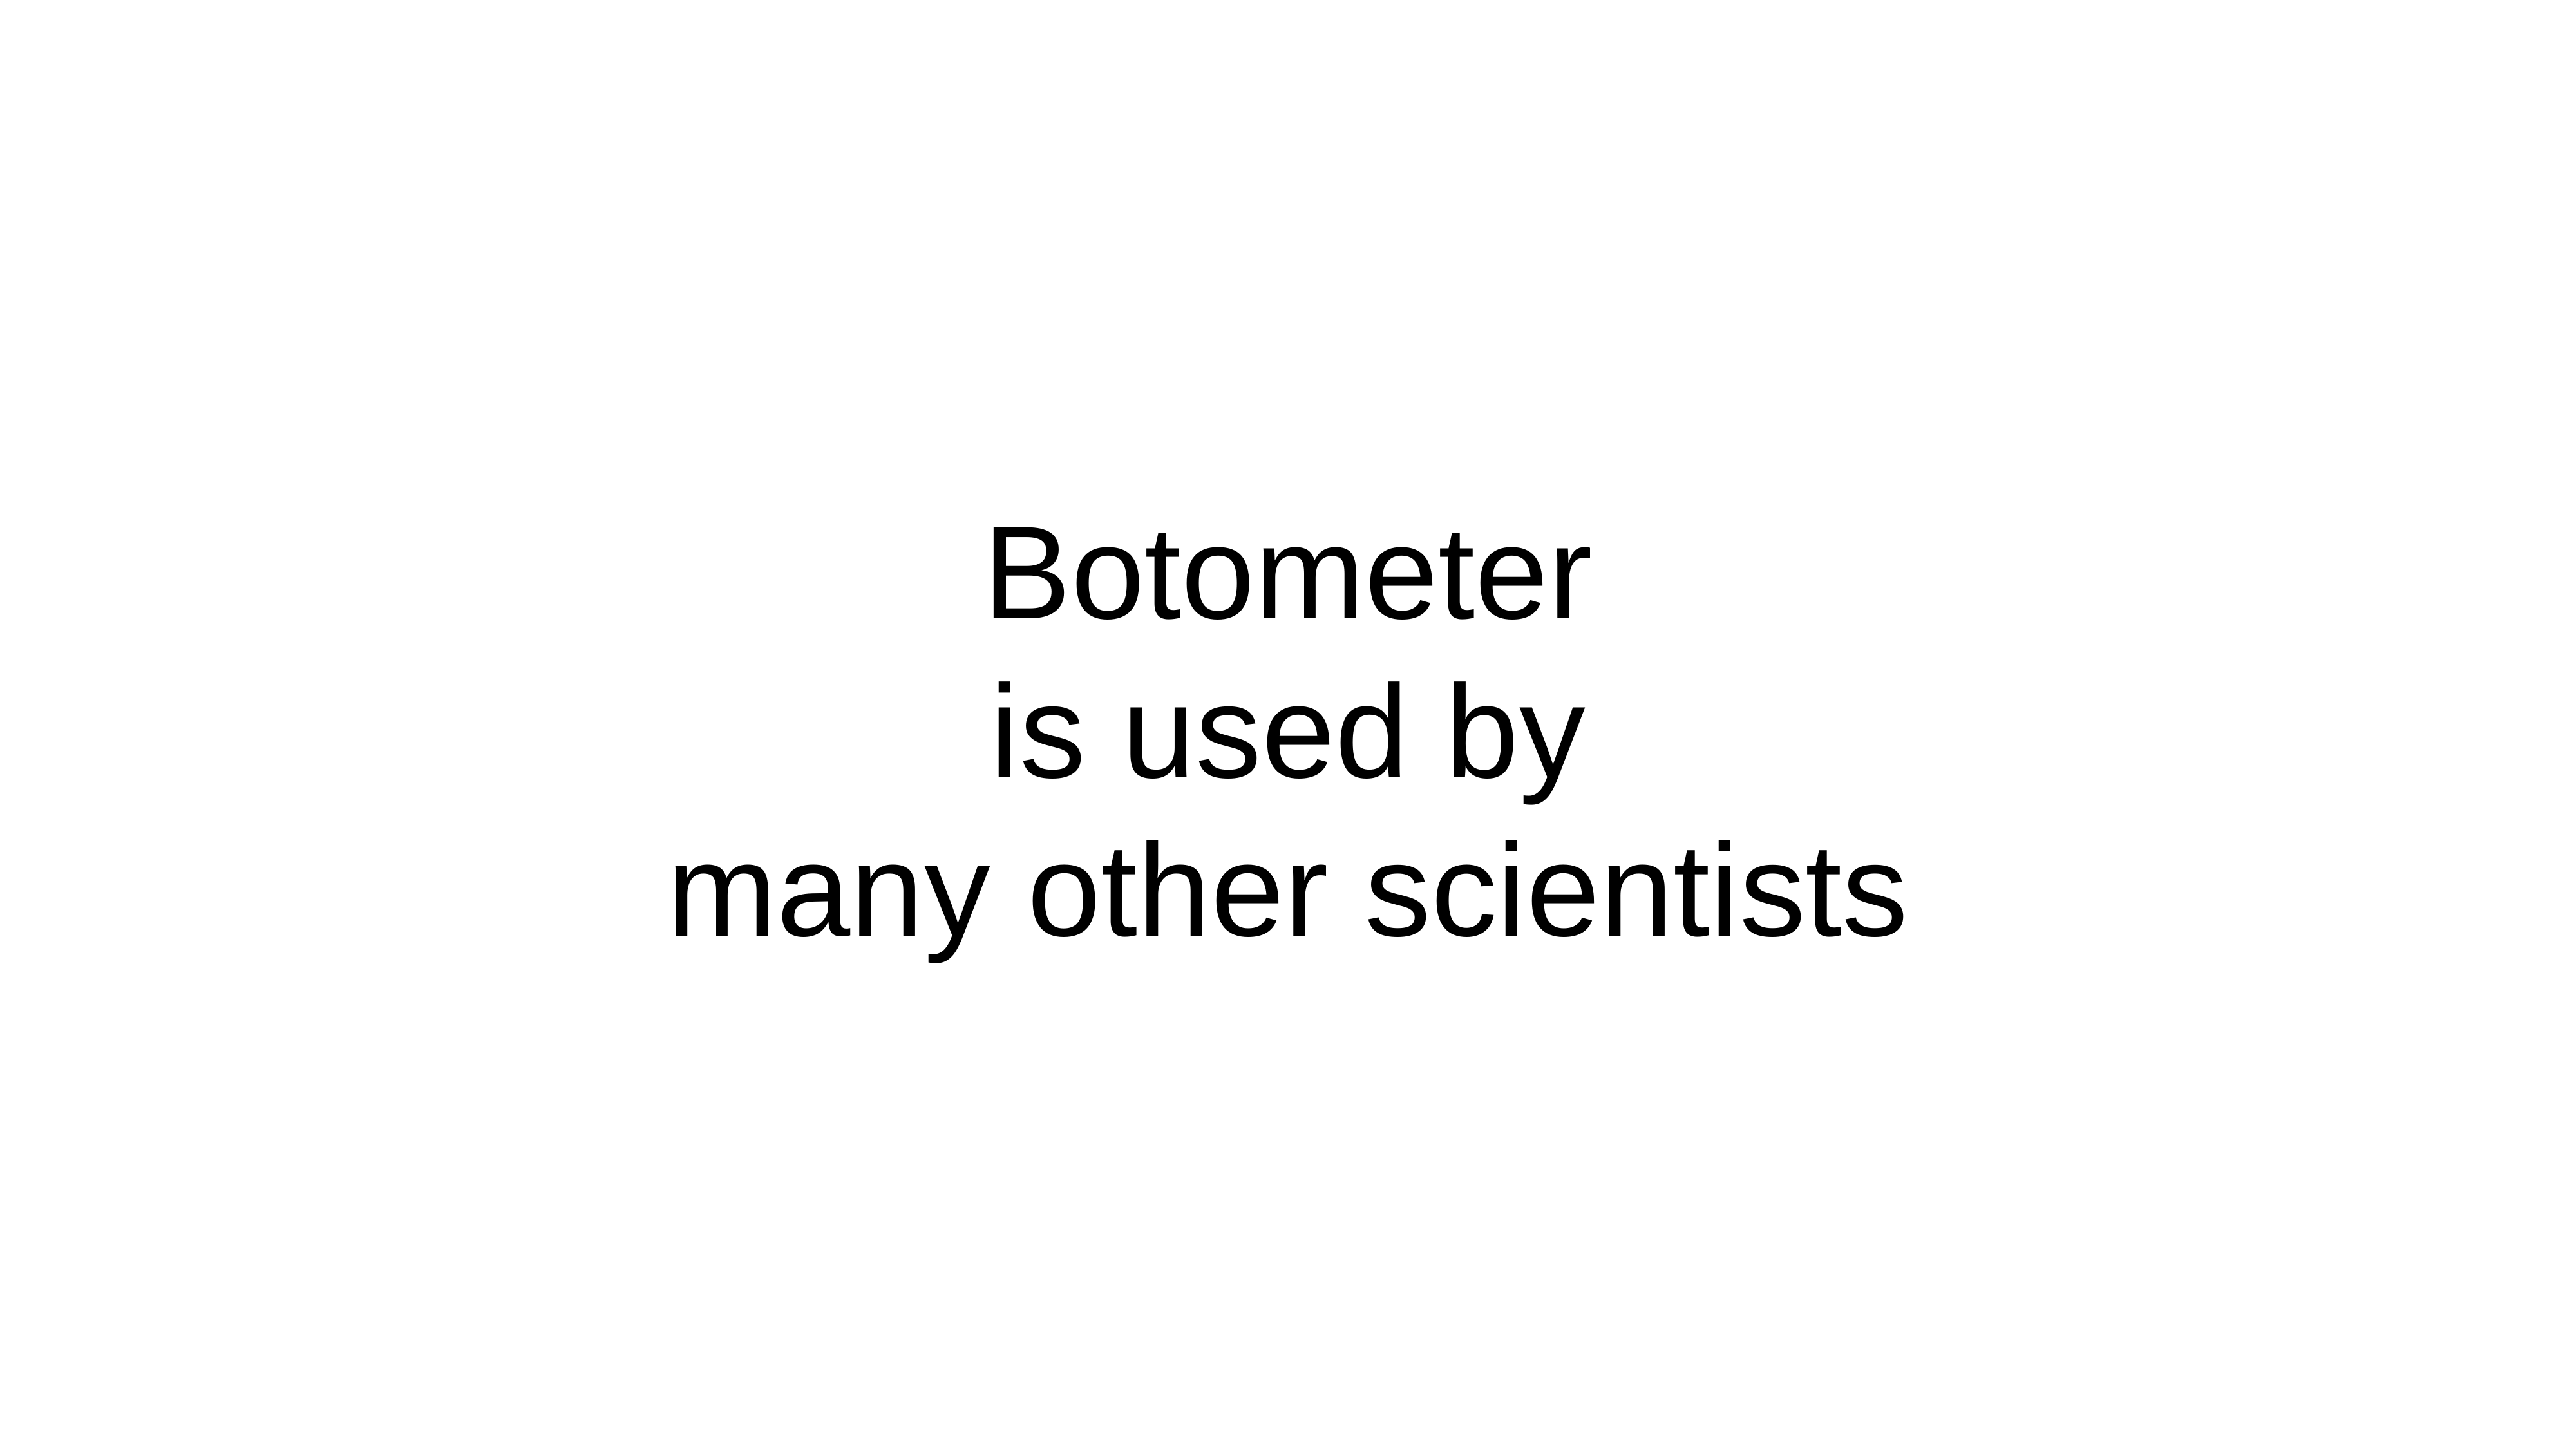

# Botometer
is used by
many other scientists